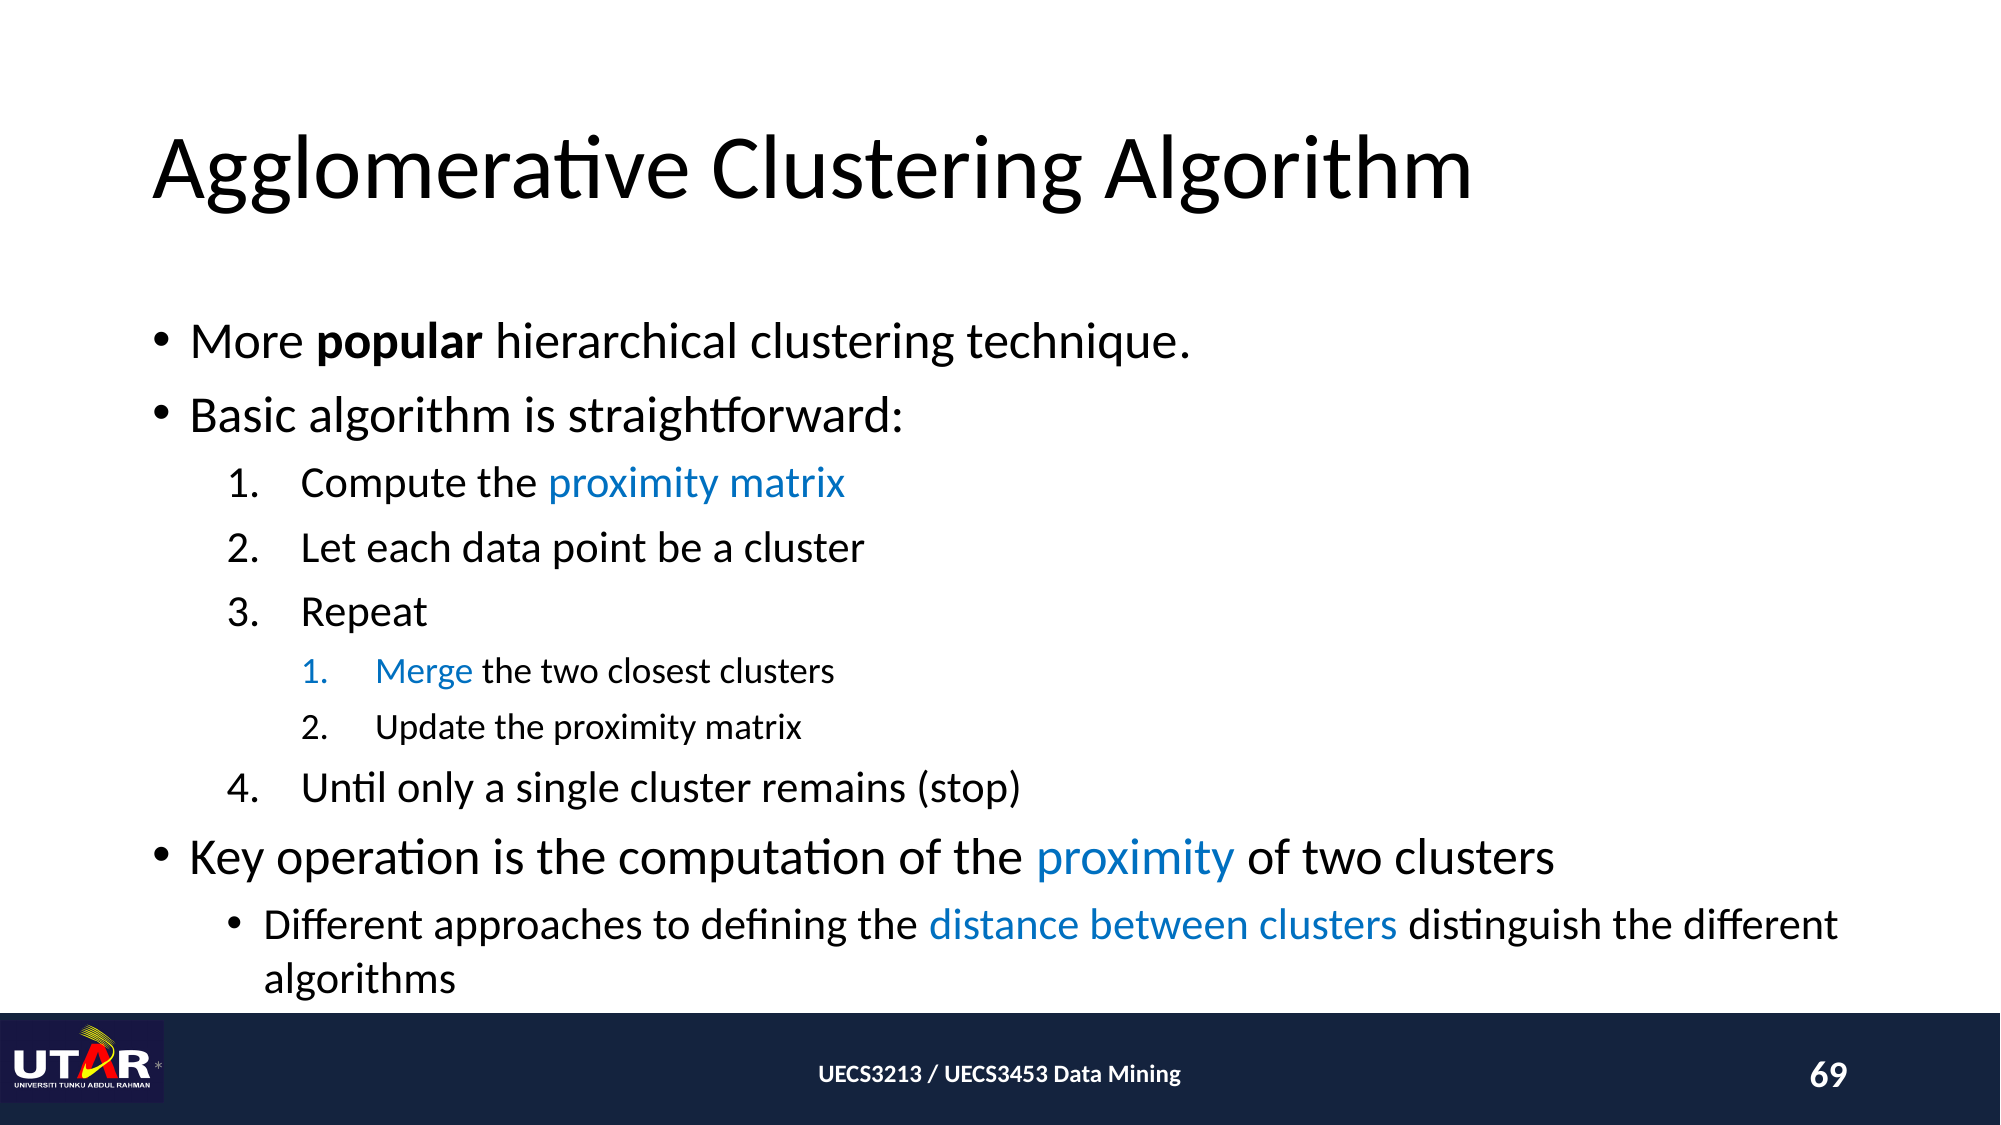

# Agglomerative Clustering Algorithm
More popular hierarchical clustering technique.
Basic algorithm is straightforward:
Compute the proximity matrix
Let each data point be a cluster
Repeat
Merge the two closest clusters
Update the proximity matrix
Until only a single cluster remains (stop)
Key operation is the computation of the proximity of two clusters
Different approaches to defining the distance between clusters distinguish the different algorithms

*
UECS3213 / UECS3453 Data Mining
69